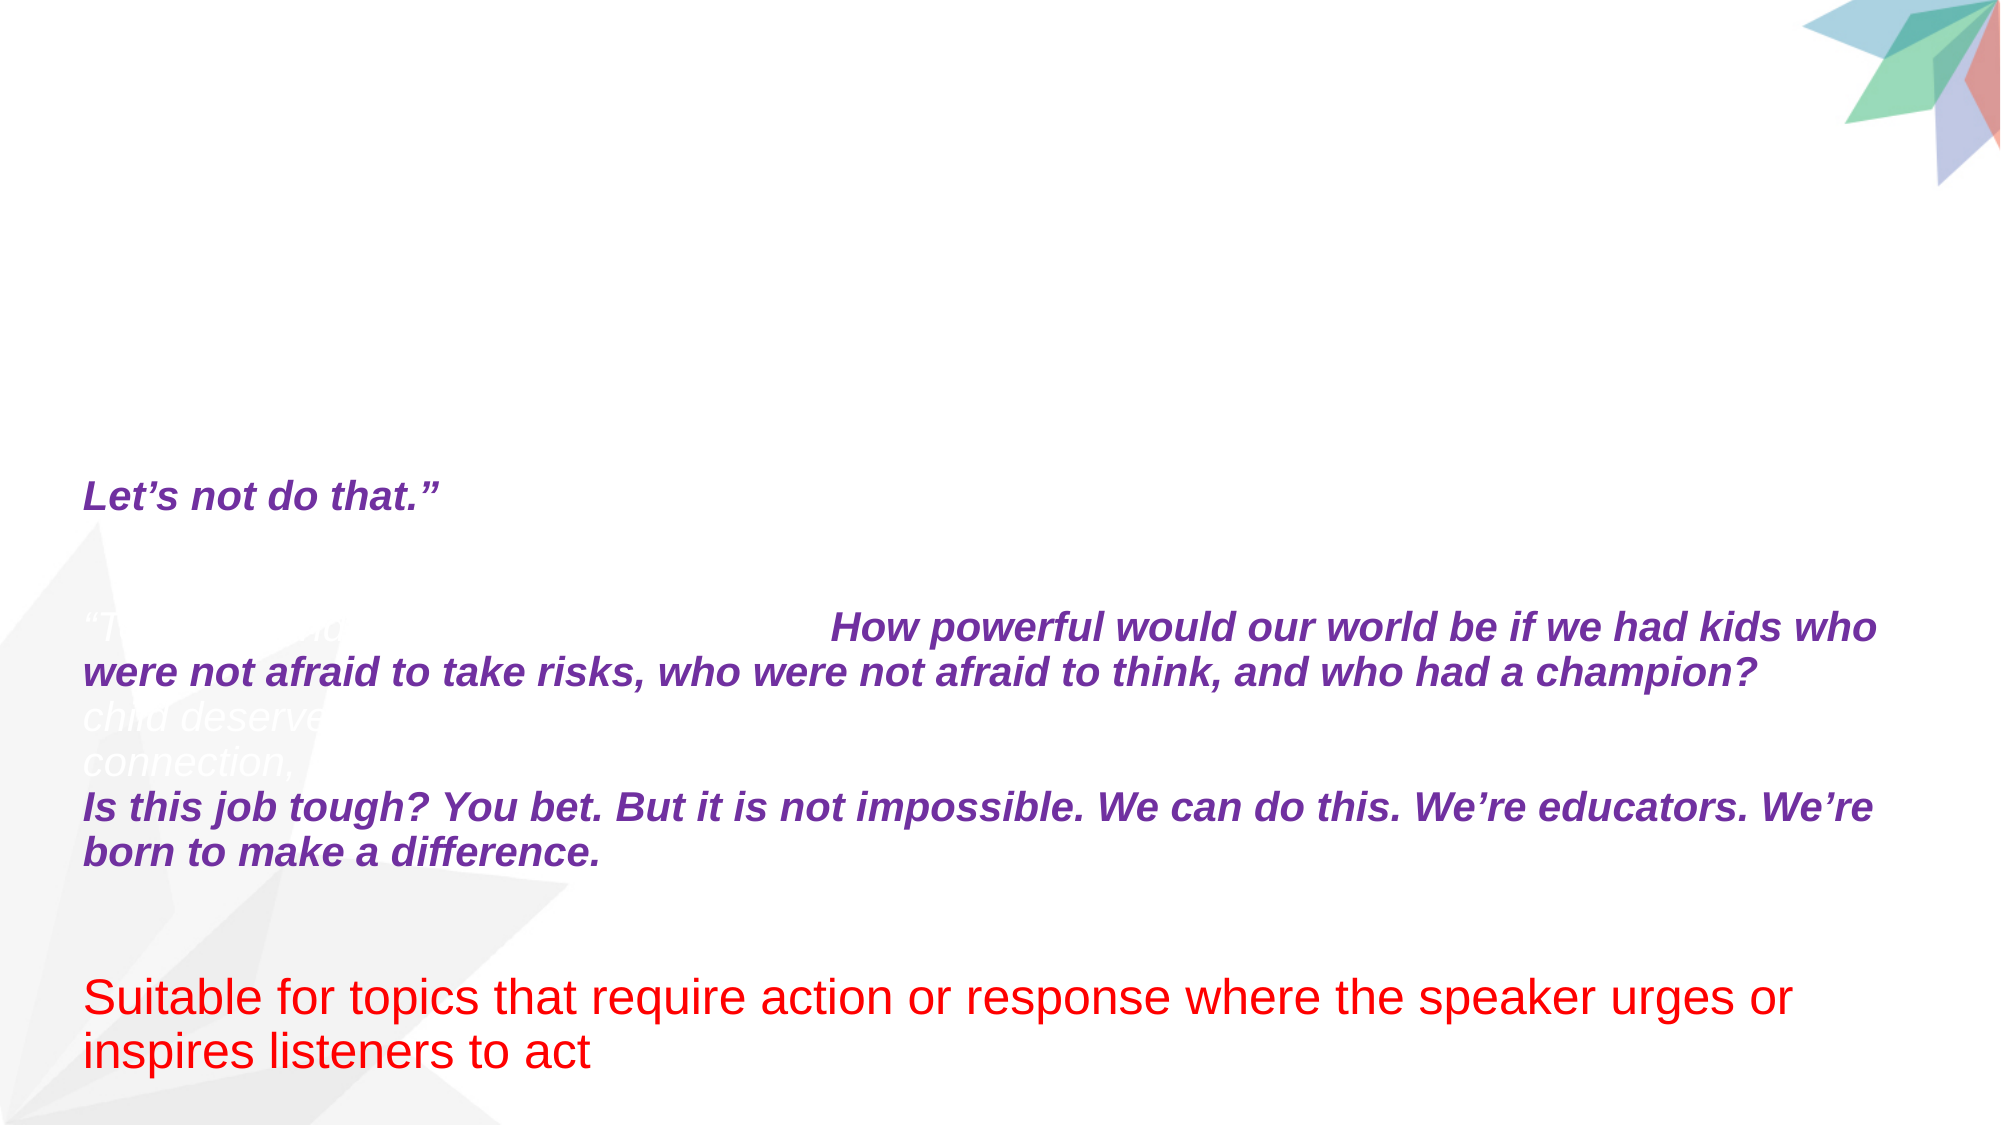

# ii) Call to Action iv) Values and Vision
“The great thing about social media was how it gave a voice to voiceless people, but we’re now creating a surveillance society, where the smartest way to survive is to go back to being voiceless. Let’s not do that.”

“Teaching and learning should bring joy. How powerful would our world be if we had kids who were not afraid to take risks, who were not afraid to think, and who had a champion? Every child deserves a champion, an adult who will never give up on them, who understands the power of connection, and insists that they become the best that they can possibly be. Thank you so much.” Is this job tough? You bet. But it is not impossible. We can do this. We’re educators. We’re born to make a difference.

Suitable for topics that require action or response where the speaker urges or inspires listeners to act